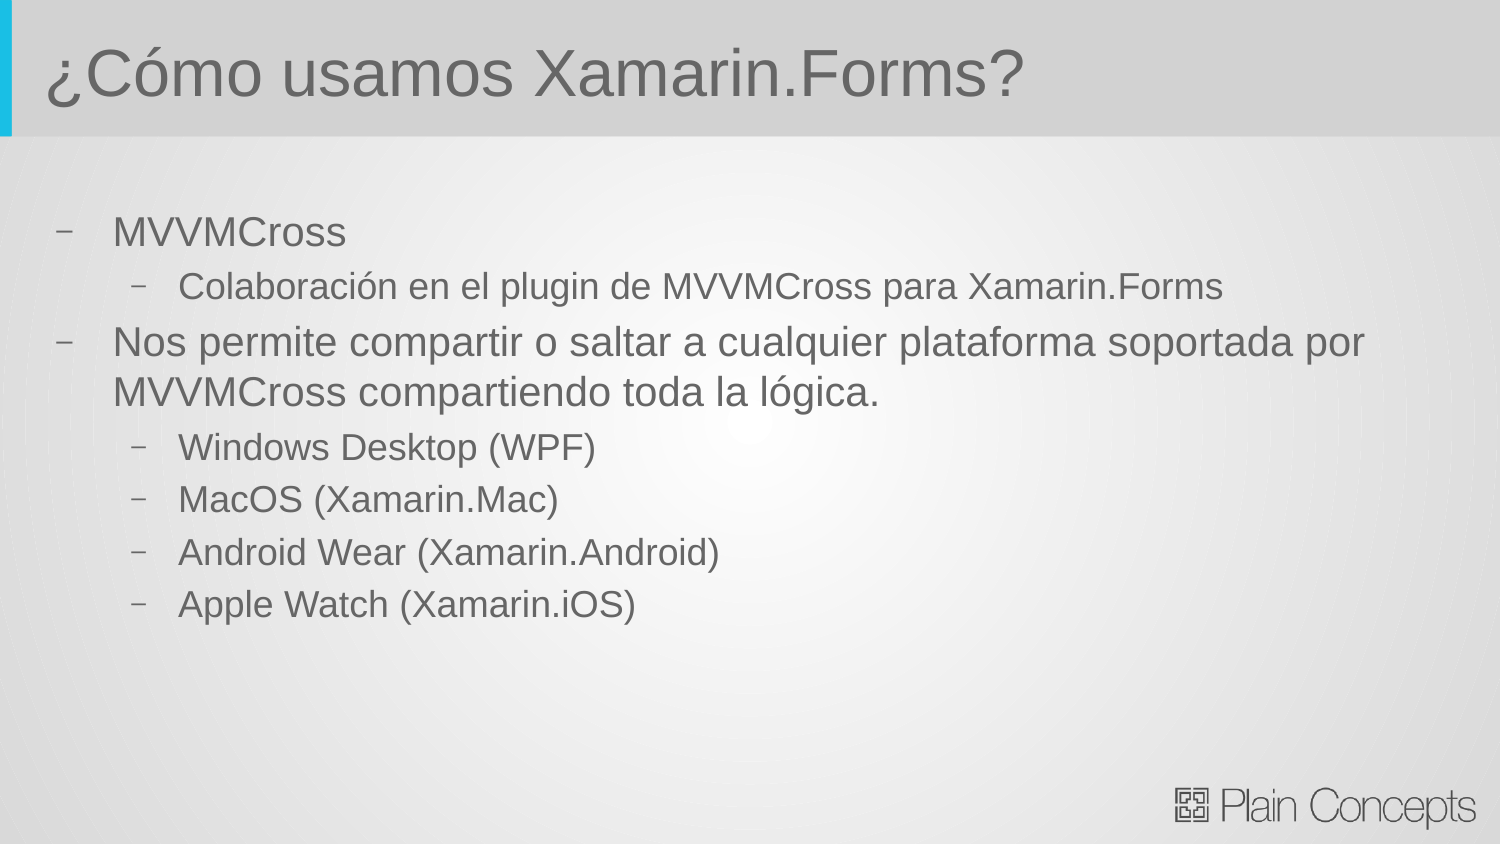

# ¿Cómo usamos Xamarin.Forms?
MVVMCross
Colaboración en el plugin de MVVMCross para Xamarin.Forms
Nos permite compartir o saltar a cualquier plataforma soportada por MVVMCross compartiendo toda la lógica.
Windows Desktop (WPF)
MacOS (Xamarin.Mac)
Android Wear (Xamarin.Android)
Apple Watch (Xamarin.iOS)